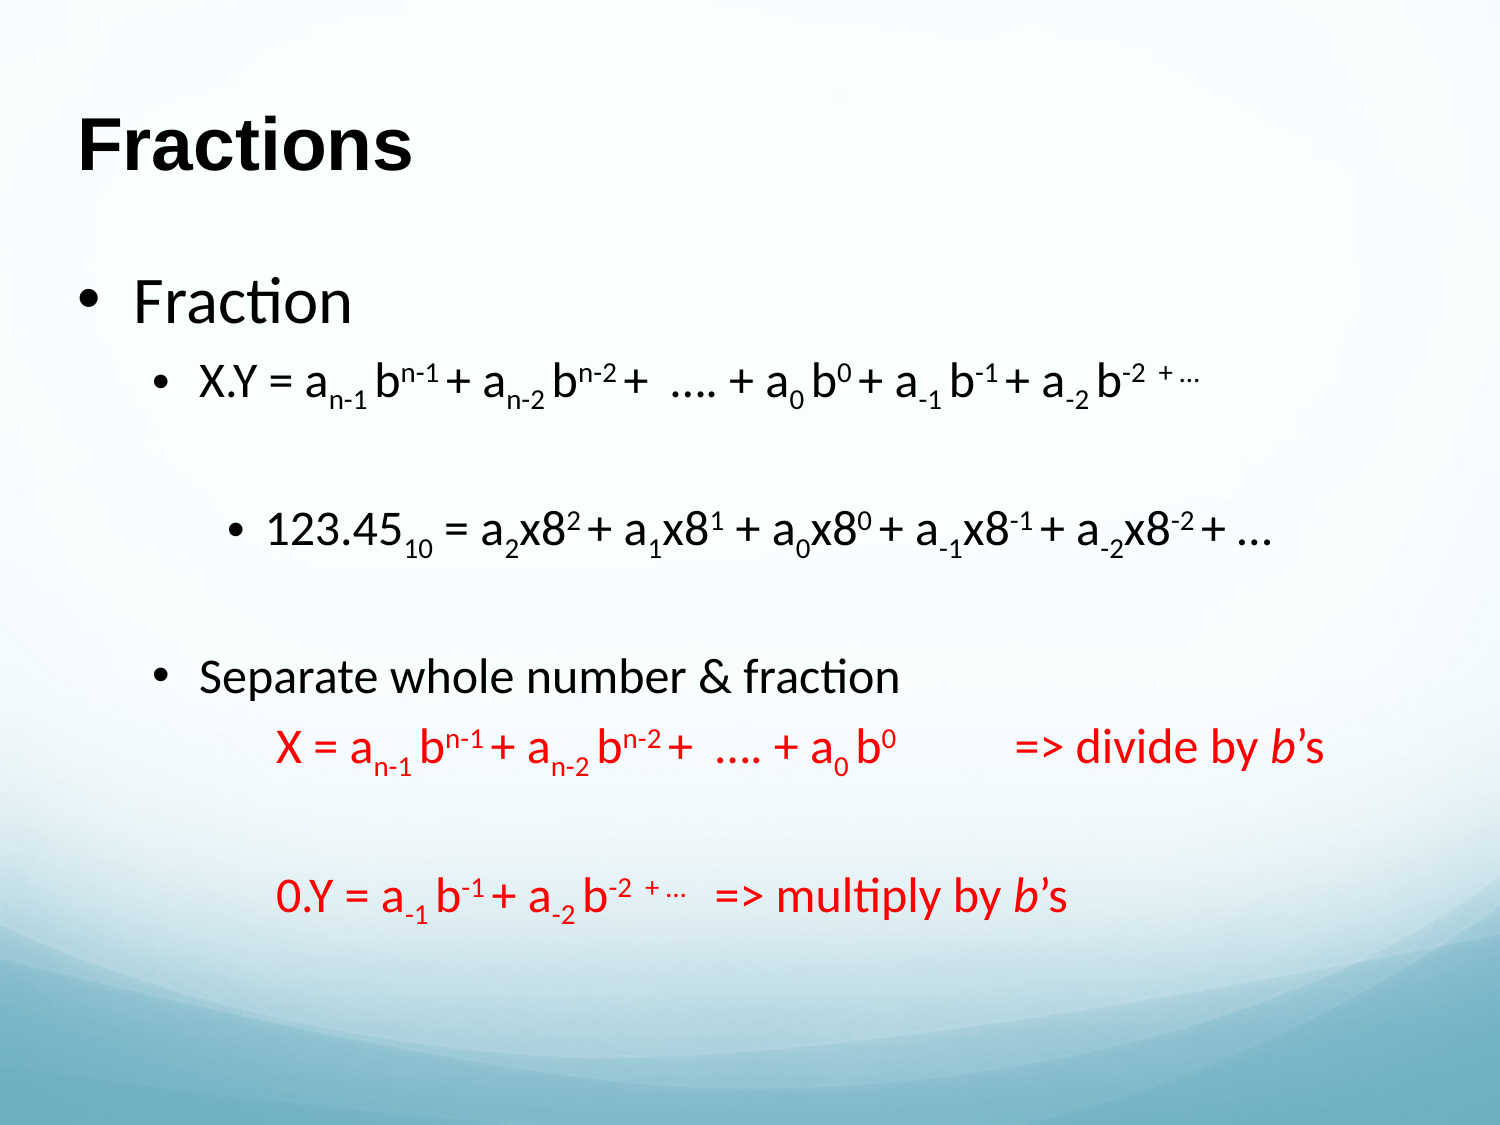

Fractions
Fraction
X.Y = an-1 bn-1 + an-2 bn-2 +  …. + a0 b0 + a-1 b-1 + a-2 b-2  + …

123.4510 = a2x82 + a1x81 + a0x80 + a-1x8-1 + a-2x8-2 + …

Separate whole number & fraction
	 X = an-1 bn-1 + an-2 bn-2 +  …. + a0 b0 	=> divide by b’s

	 0.Y = a-1 b-1 + a-2 b-2  + …	=> multiply by b’s